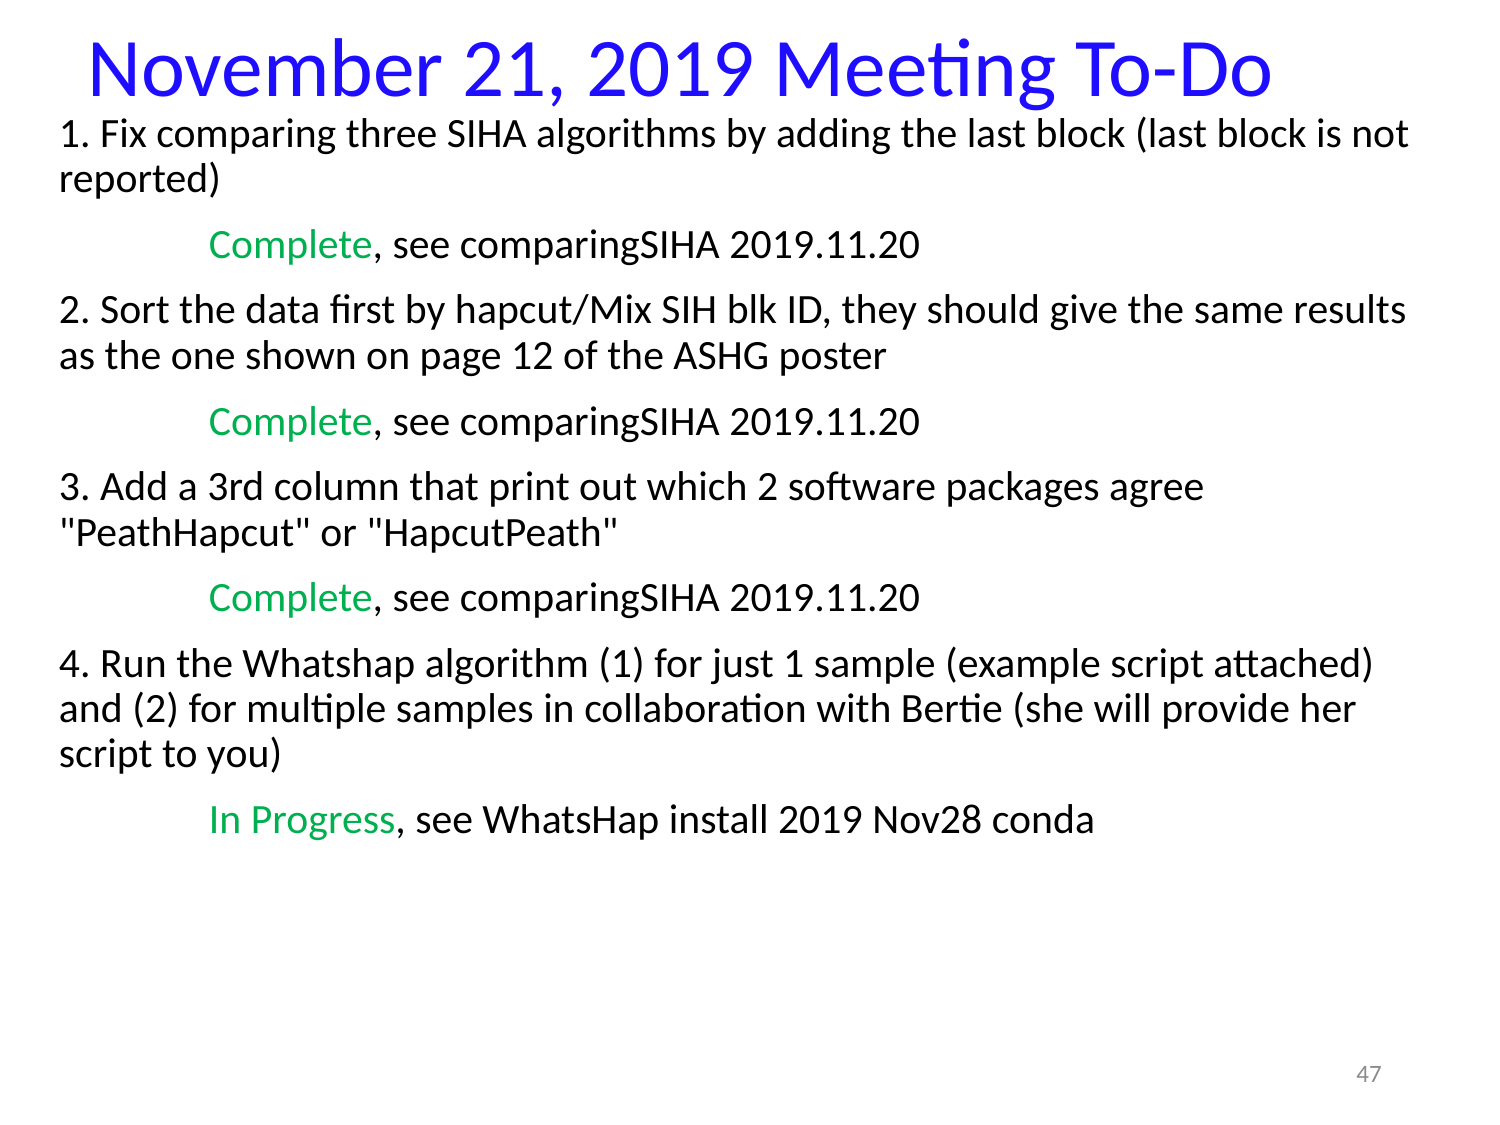

# November 21, 2019 Meeting To-Do
1. Fix comparing three SIHA algorithms by adding the last block (last block is not reported)
	Complete, see comparingSIHA 2019.11.20
2. Sort the data first by hapcut/Mix SIH blk ID, they should give the same results as the one shown on page 12 of the ASHG poster
	Complete, see comparingSIHA 2019.11.20
3. Add a 3rd column that print out which 2 software packages agree "PeathHapcut" or "HapcutPeath"
	Complete, see comparingSIHA 2019.11.20
4. Run the Whatshap algorithm (1) for just 1 sample (example script attached)  and (2) for multiple samples in collaboration with Bertie (she will provide her script to you)
	In Progress, see WhatsHap install 2019 Nov28 conda

47